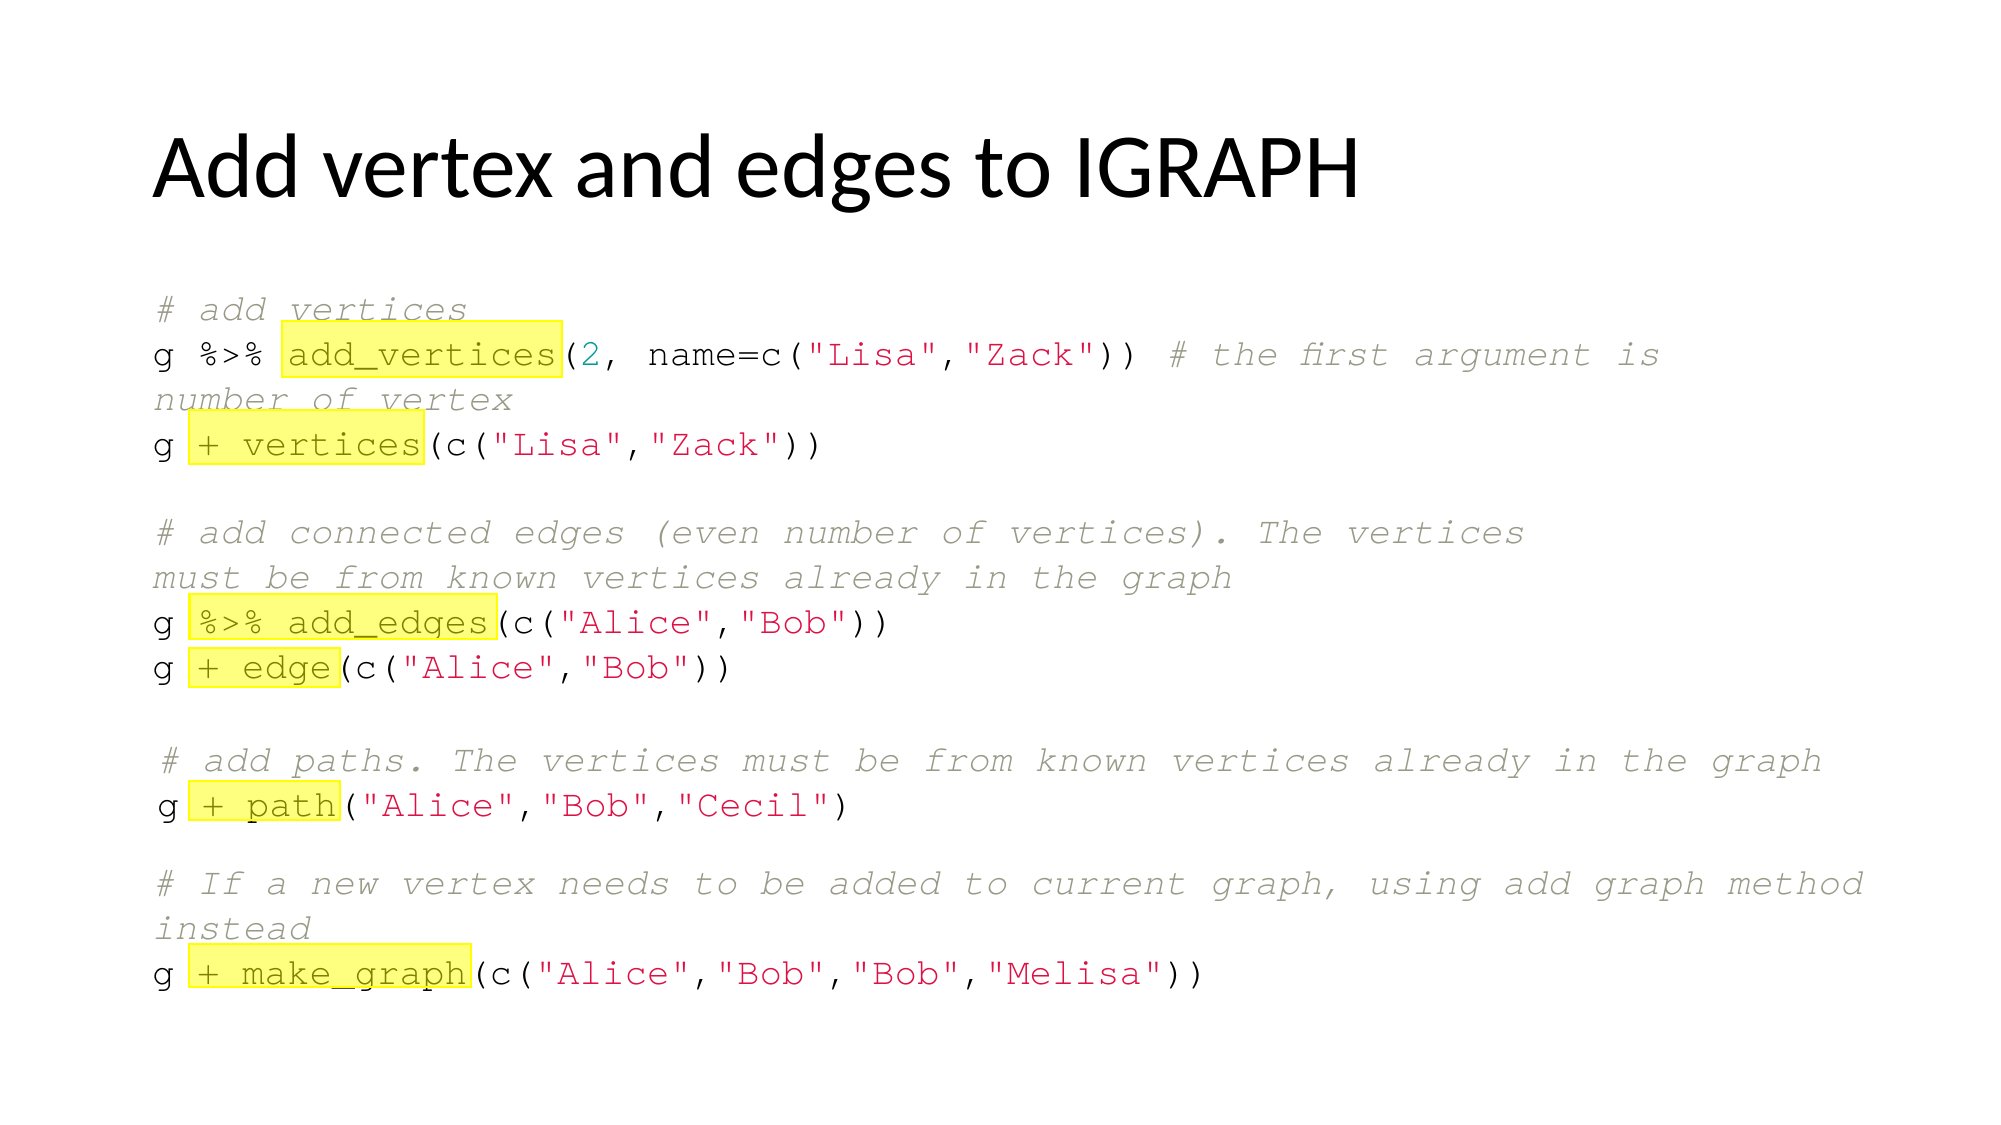

# Add vertex and edges to IGRAPH
# add vertices
g %>% add_vertices(2, name=c("Lisa","Zack")) # the first argument is number of vertex
g + vertices(c("Lisa","Zack"))

# add connected edges (even number of vertices). The vertices must be from known vertices already in the graph
g %>% add_edges(c("Alice","Bob"))
g + edge(c("Alice","Bob"))

# add paths. The vertices must be from known vertices already in the graph
g + path("Alice","Bob","Cecil")

# If a new vertex needs to be added to current graph, using add graph method instead
g + make_graph(c("Alice","Bob","Bob","Melisa"))